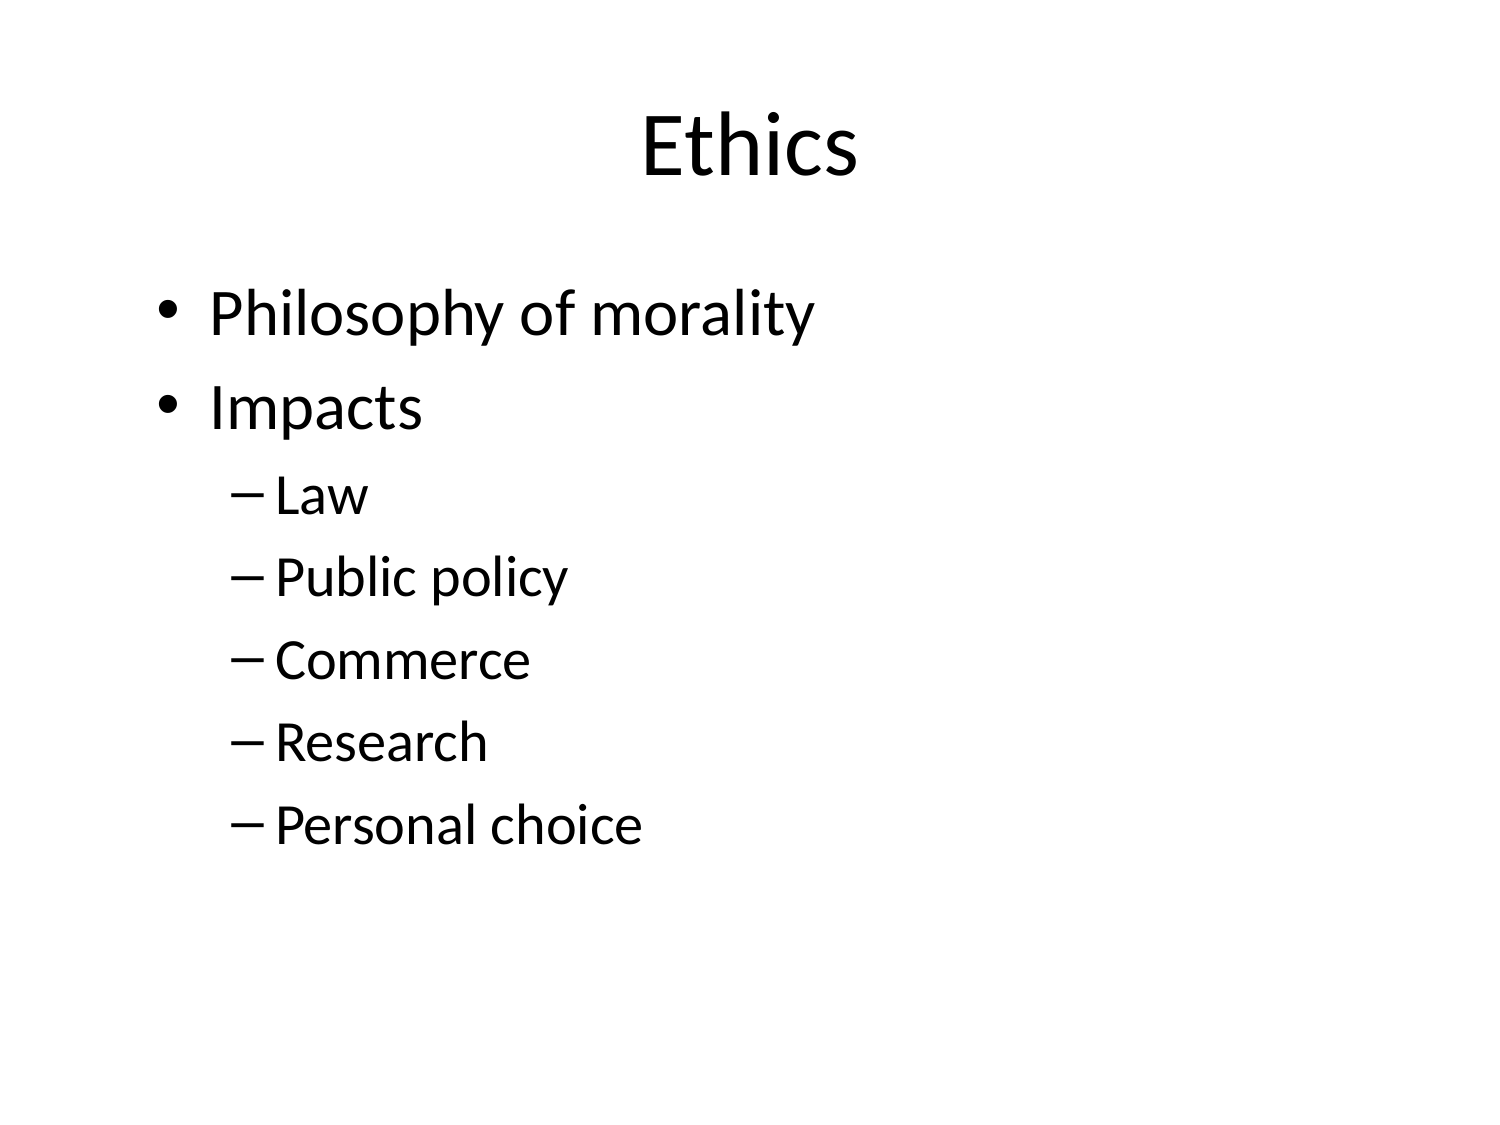

# Ethics
Philosophy of morality
Impacts
Law
Public policy
Commerce
Research
Personal choice
3